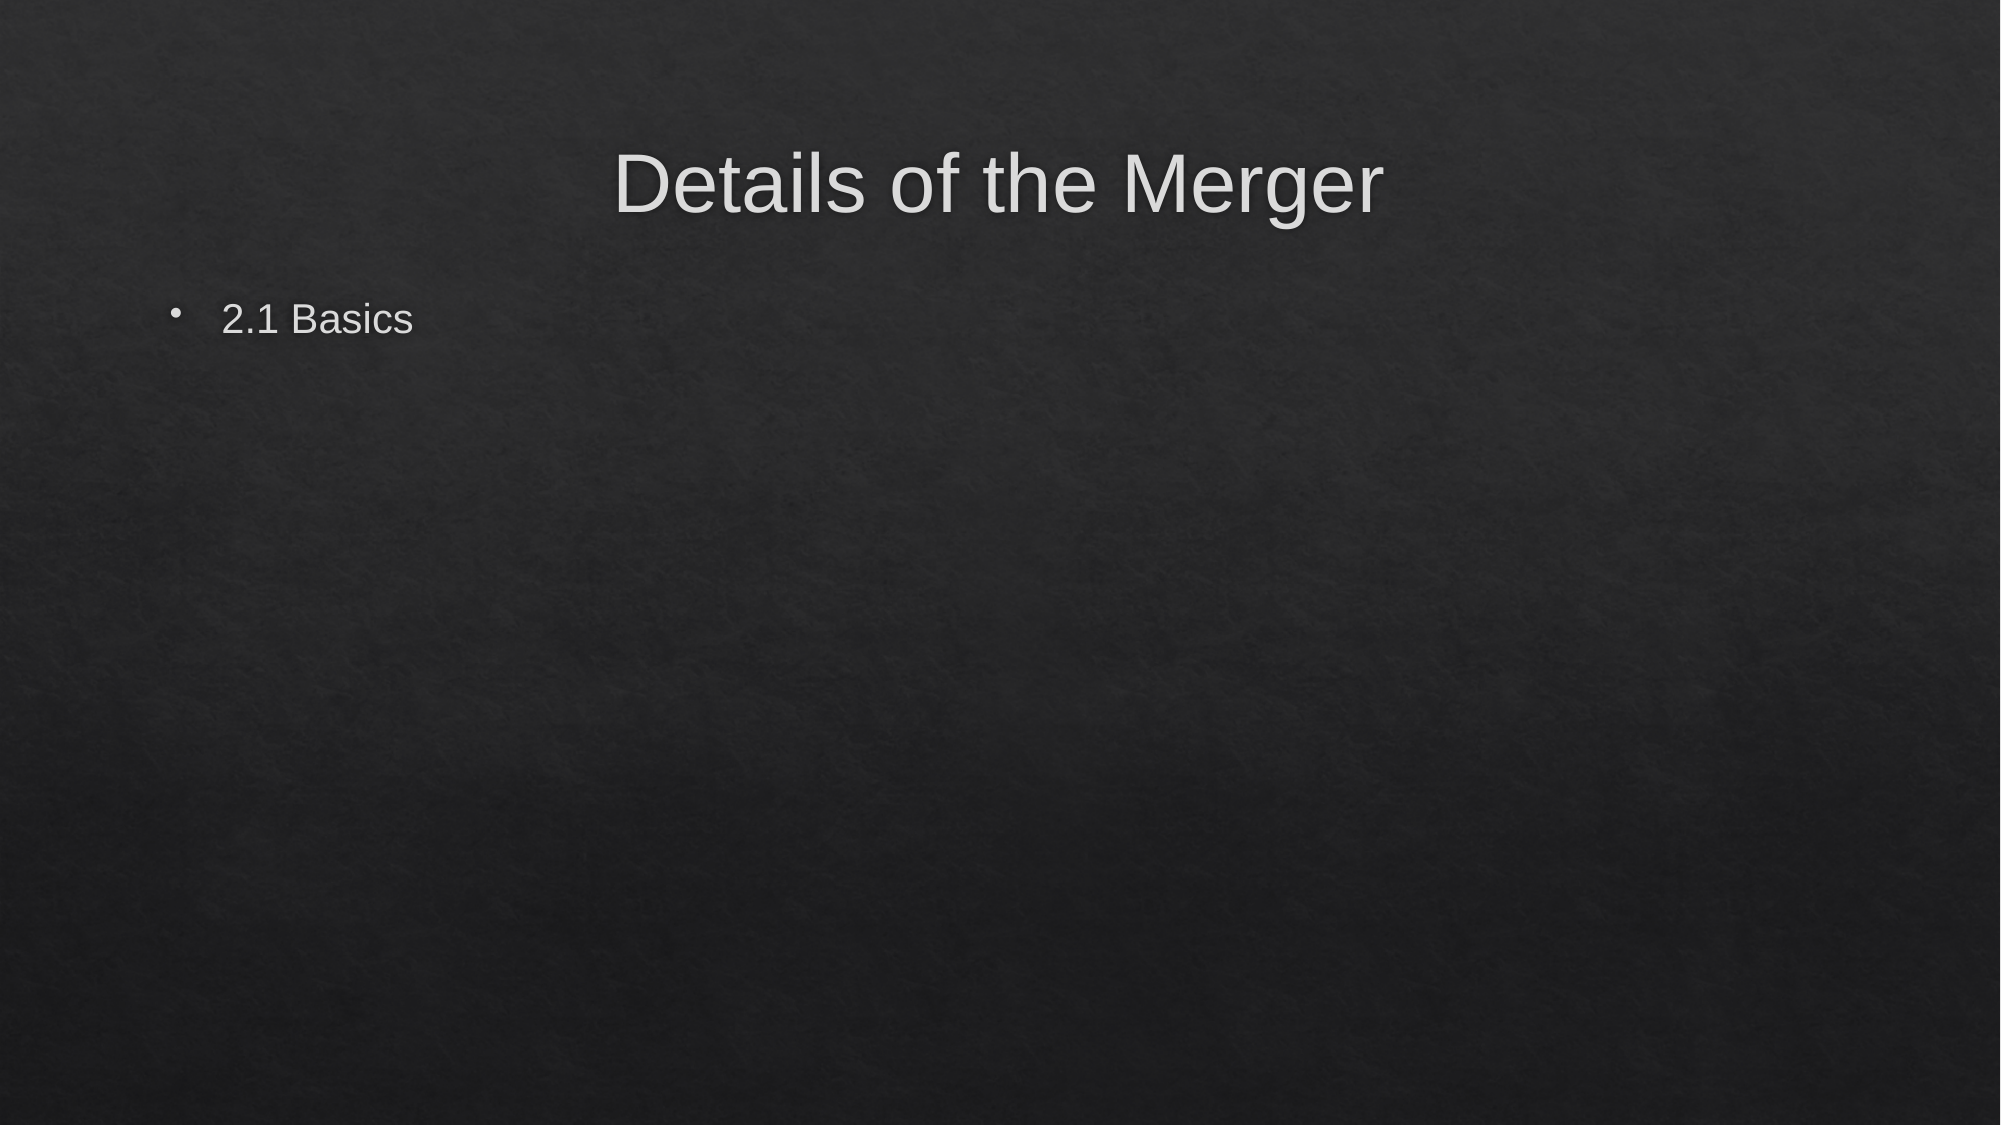

# Details of the Merger
2.1 Basics